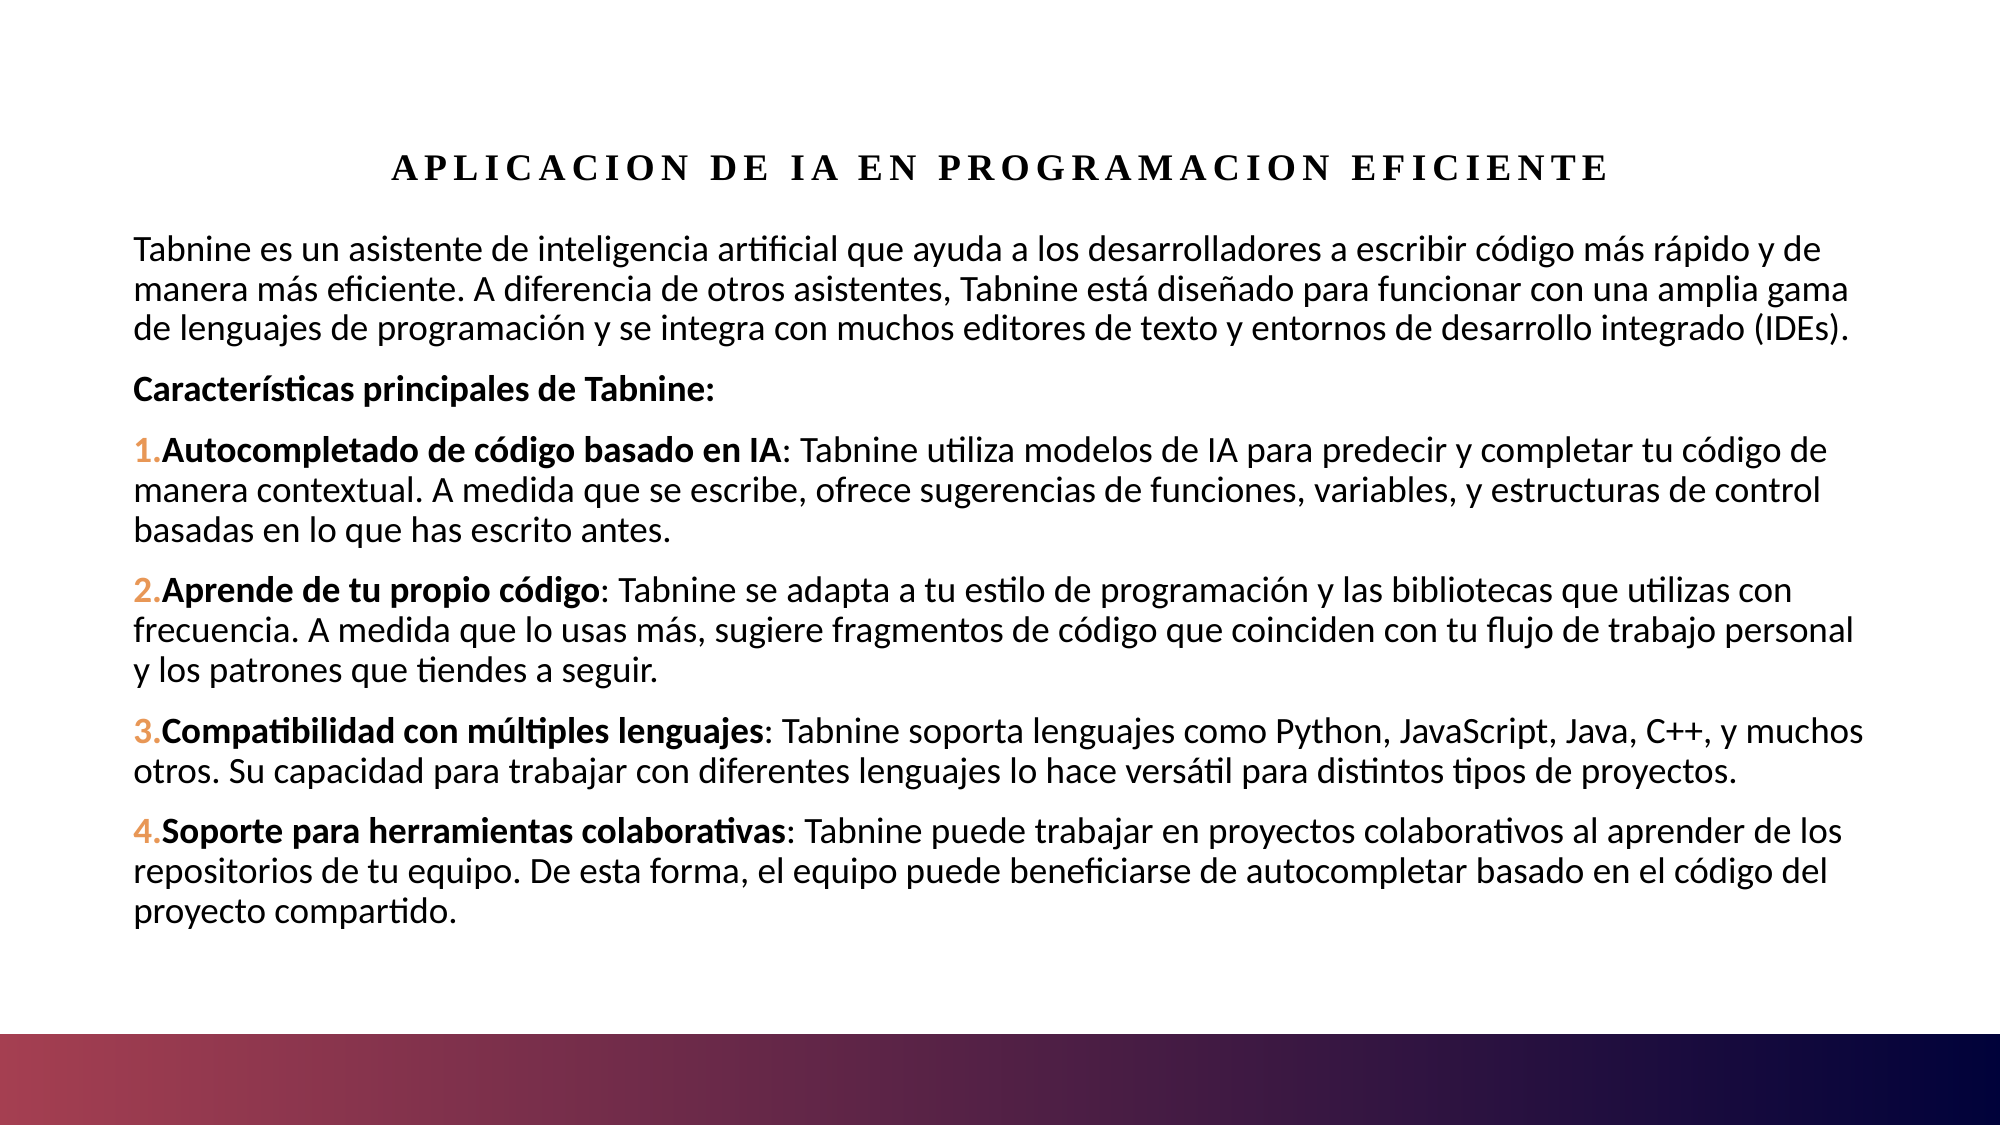

# Aplicacion de IA en programacion eficiente
Tabnine es un asistente de inteligencia artificial que ayuda a los desarrolladores a escribir código más rápido y de manera más eficiente. A diferencia de otros asistentes, Tabnine está diseñado para funcionar con una amplia gama de lenguajes de programación y se integra con muchos editores de texto y entornos de desarrollo integrado (IDEs).
Características principales de Tabnine:
Autocompletado de código basado en IA: Tabnine utiliza modelos de IA para predecir y completar tu código de manera contextual. A medida que se escribe, ofrece sugerencias de funciones, variables, y estructuras de control basadas en lo que has escrito antes.
Aprende de tu propio código: Tabnine se adapta a tu estilo de programación y las bibliotecas que utilizas con frecuencia. A medida que lo usas más, sugiere fragmentos de código que coinciden con tu flujo de trabajo personal y los patrones que tiendes a seguir.
Compatibilidad con múltiples lenguajes: Tabnine soporta lenguajes como Python, JavaScript, Java, C++, y muchos otros. Su capacidad para trabajar con diferentes lenguajes lo hace versátil para distintos tipos de proyectos.
Soporte para herramientas colaborativas: Tabnine puede trabajar en proyectos colaborativos al aprender de los repositorios de tu equipo. De esta forma, el equipo puede beneficiarse de autocompletar basado en el código del proyecto compartido.